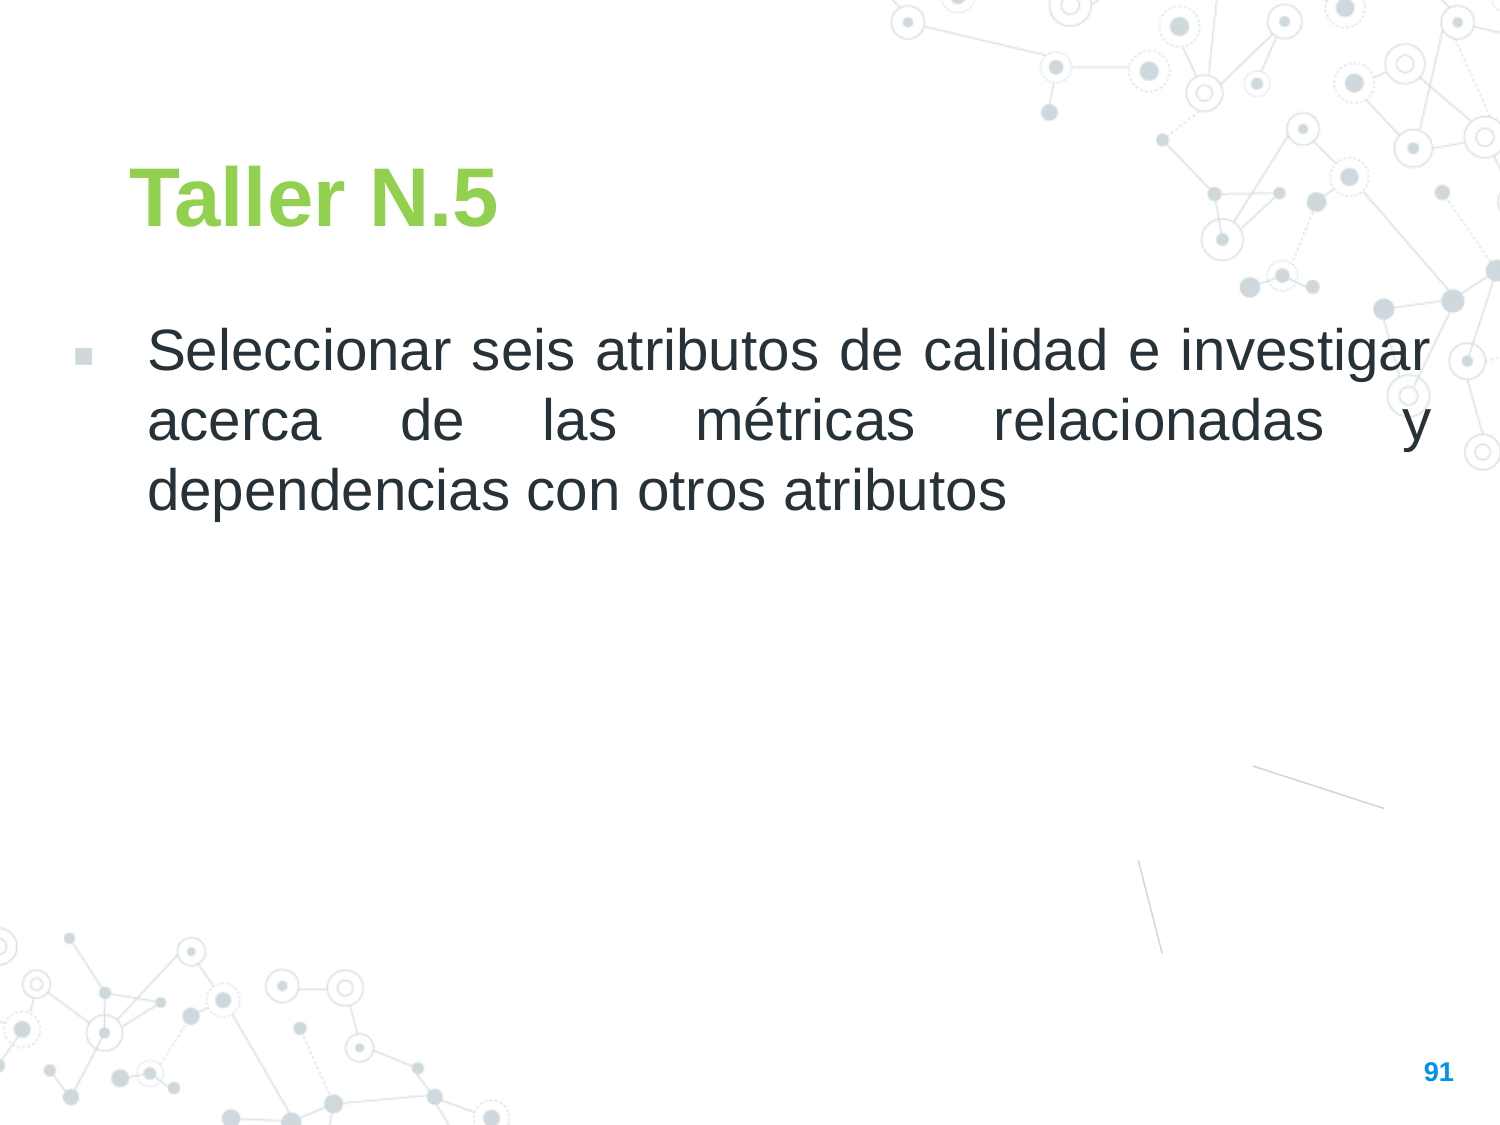

Taller N.5
Seleccionar seis atributos de calidad e investigar acerca de las métricas relacionadas y dependencias con otros atributos
91